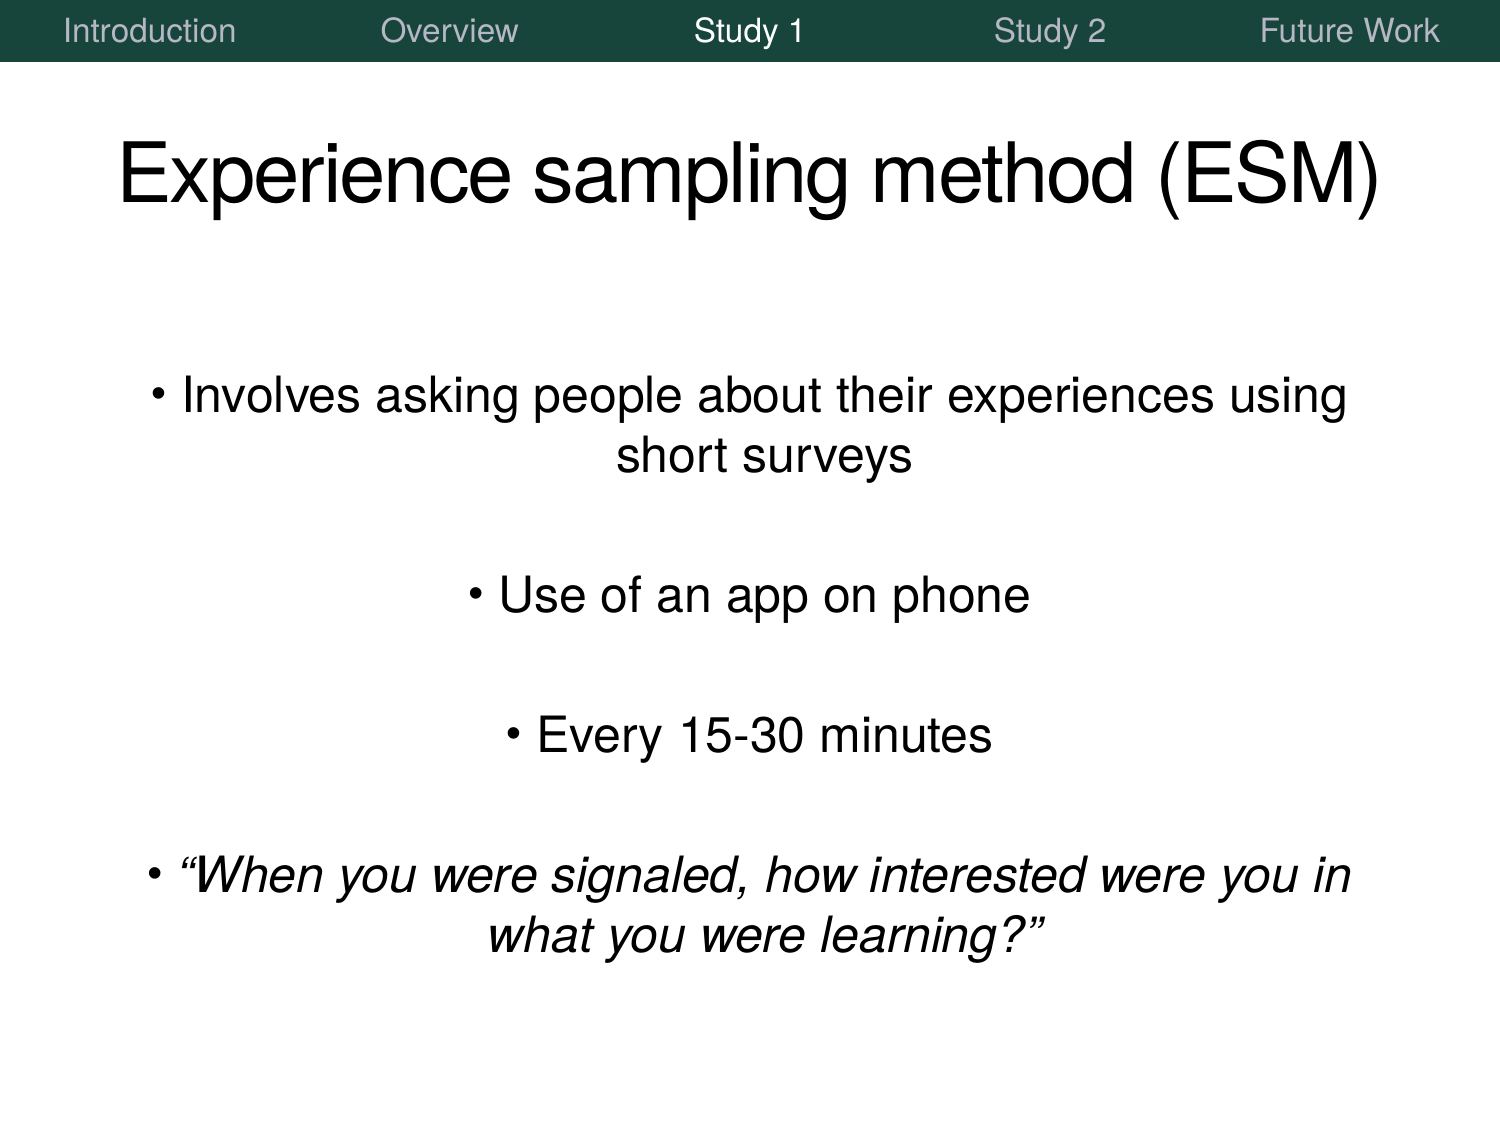

| Introduction | Overview | Study 1 | Study 2 | Future Work |
| --- | --- | --- | --- | --- |
# Experience sampling method (ESM)
Involves asking people about their experiences using short surveys

Use of an app on phone

Every 15-30 minutes

“When you were signaled, how interested were you in what you were learning?”